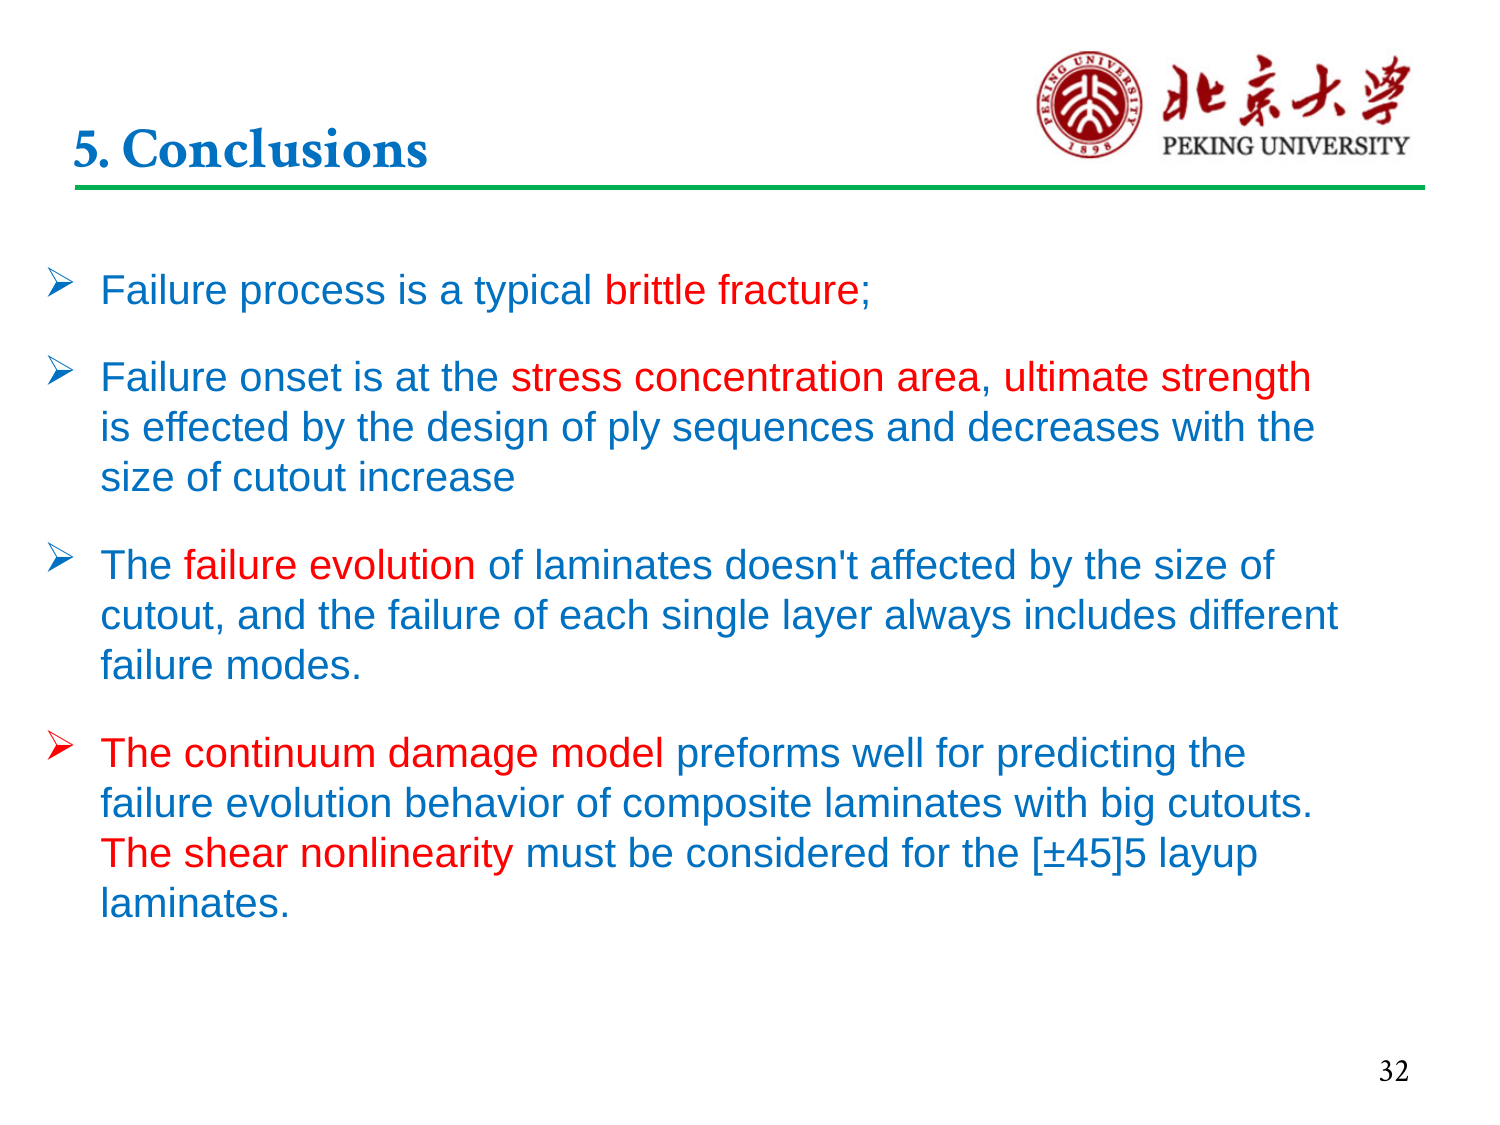

# 5. Conclusions
Failure process is a typical brittle fracture;
Failure onset is at the stress concentration area, ultimate strength is effected by the design of ply sequences and decreases with the size of cutout increase
The failure evolution of laminates doesn't affected by the size of  cutout, and the failure of each single layer always includes different failure modes.
The continuum damage model preforms well for predicting the failure evolution behavior of composite laminates with big cutouts. The shear nonlinearity must be considered for the [±45]5 layup laminates.
32